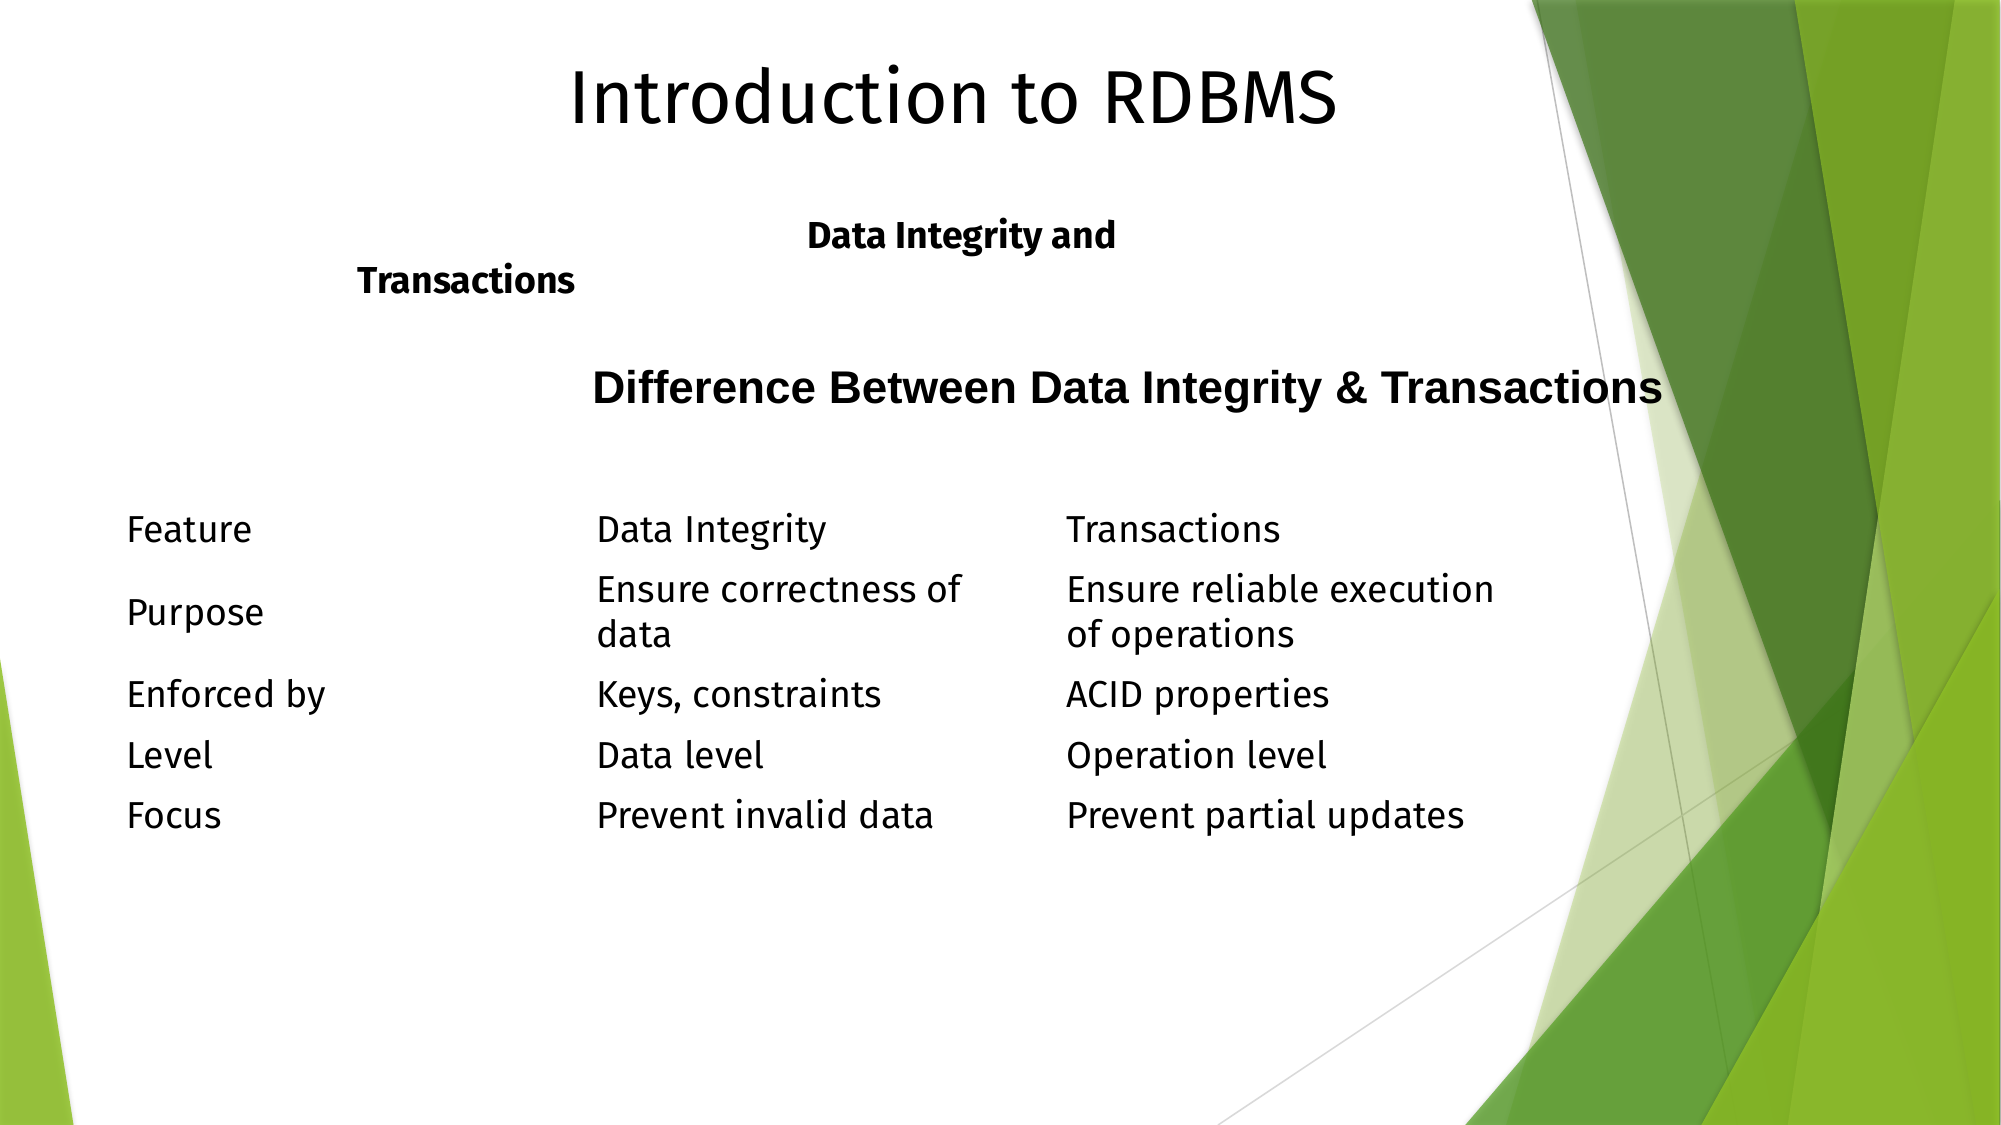

# Introduction to RDBMS
			Data Integrity and Transactions
Difference Between Data Integrity & Transactions

| Feature | Data Integrity | Transactions |
| --- | --- | --- |
| Purpose | Ensure correctness of data | Ensure reliable execution of operations |
| Enforced by | Keys, constraints | ACID properties |
| Level | Data level | Operation level |
| Focus | Prevent invalid data | Prevent partial updates |